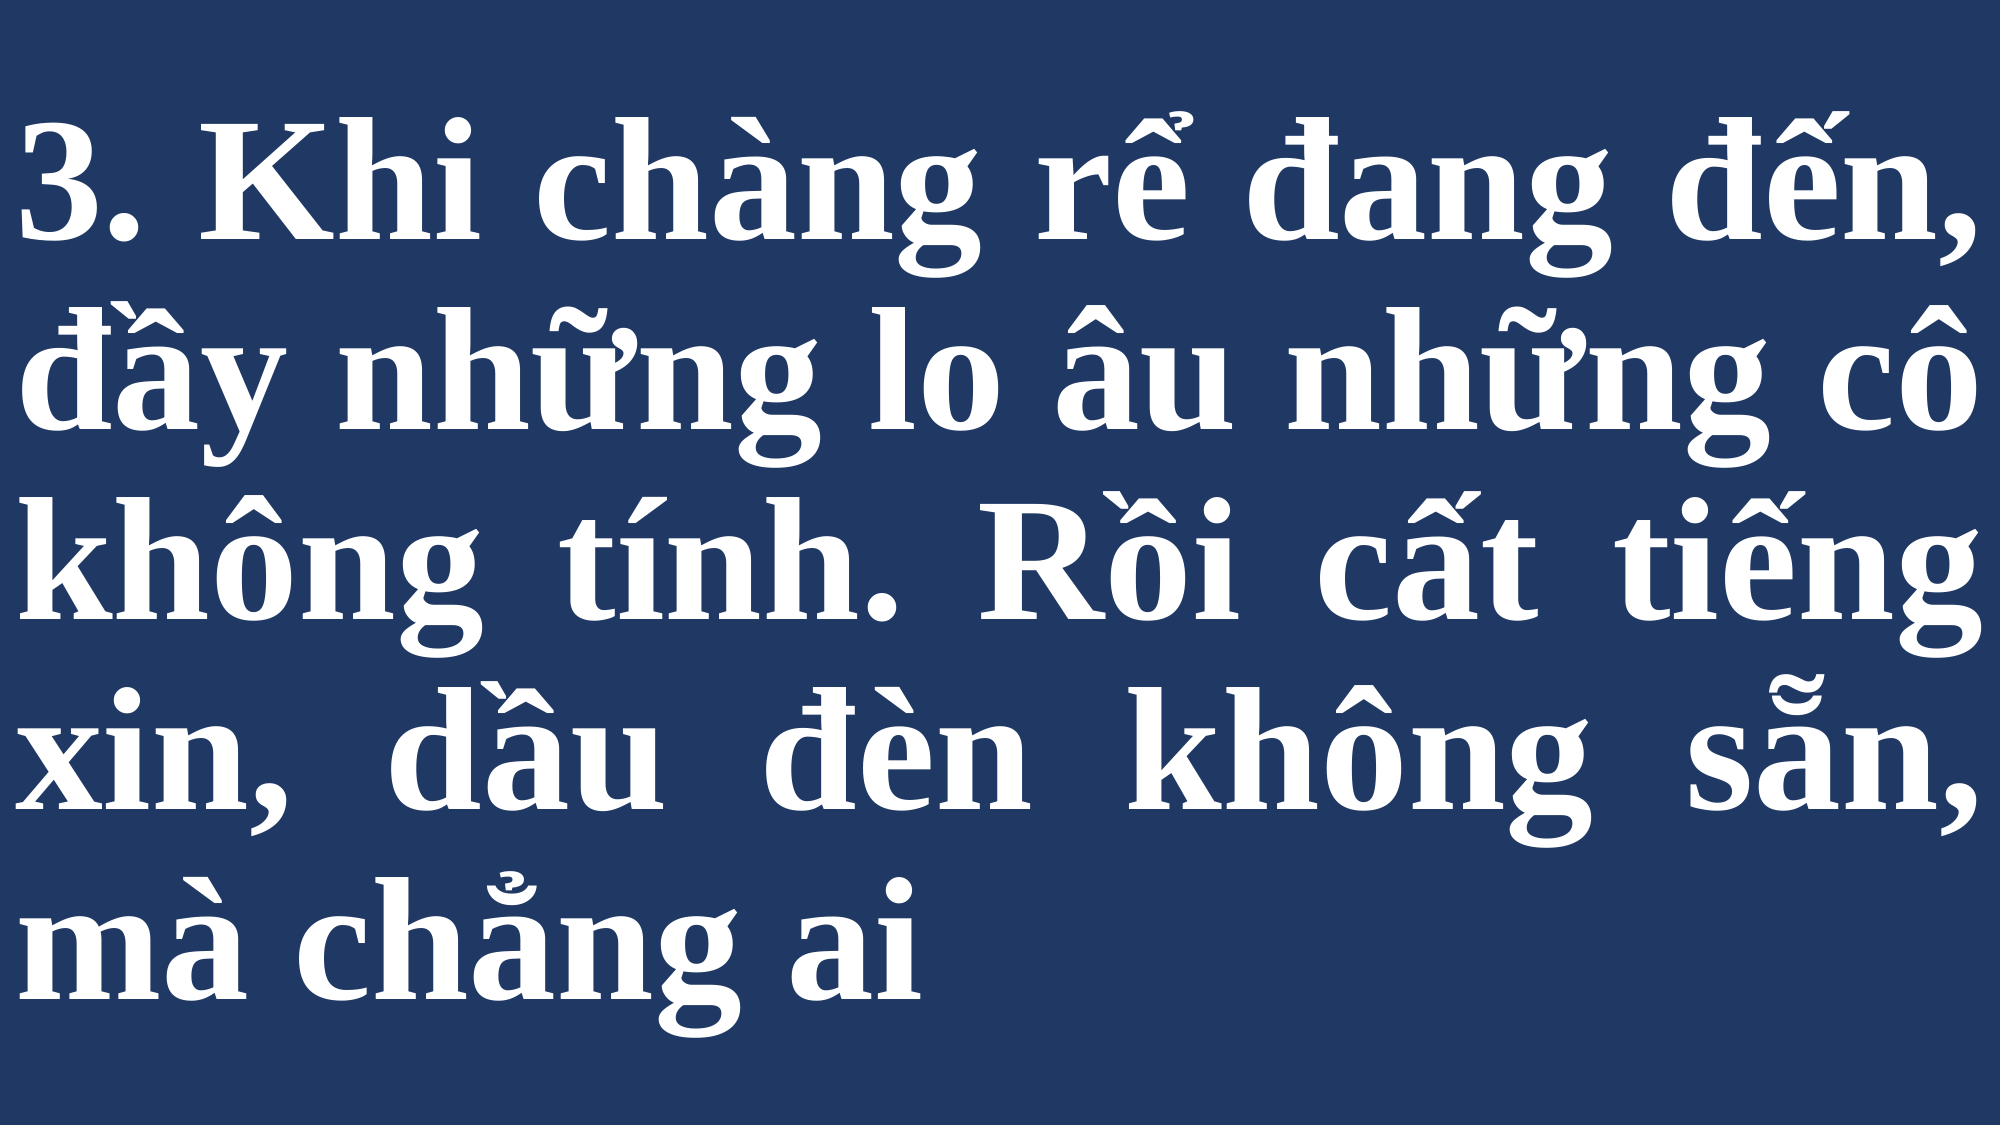

# 3. Khi chàng rể đang đến, đầy những lo âu những cô không tính. Rồi cất tiếng xin, dầu đèn không sẵn, mà chẳng ai